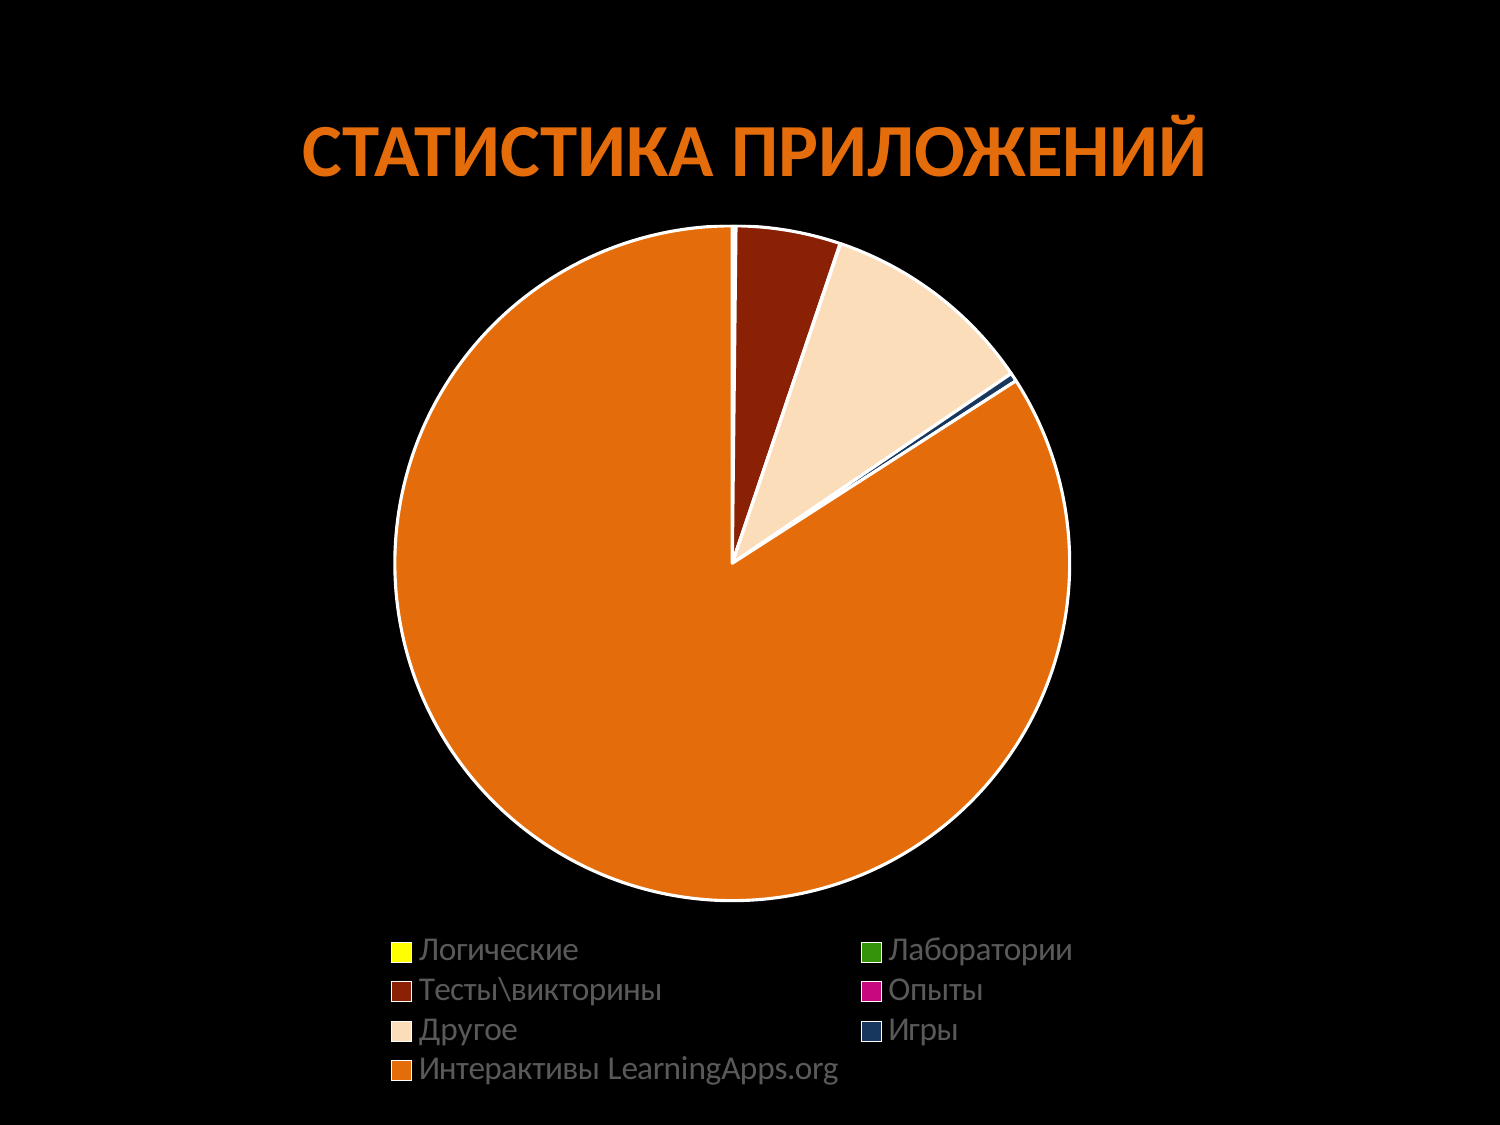

СТАТИСТИКА ПРИЛОЖЕНИЙ

### Chart

| Category | Продажи |
|---|---|
| Логические | 16.0 |
| Лаборатории | 20.0 |
| Тесты\викторины | 1005.0 |
| Опыты | 4.0 |
| Другое | 2067.0 |
| Игры | 82.0 |
| Интерактивы LearningApps.org | 16885.0 |